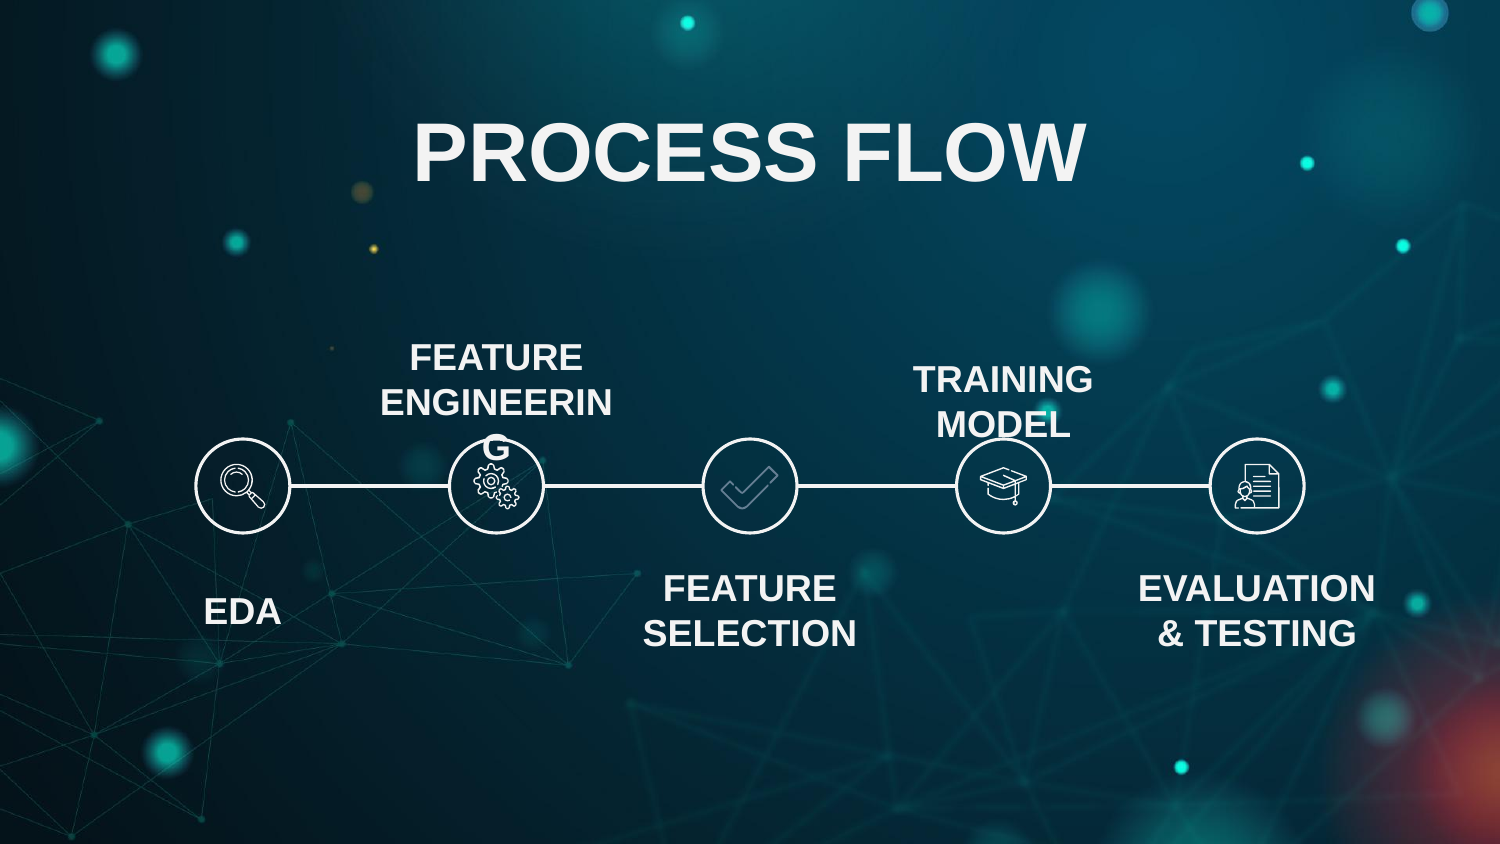

# PROCESS FLOW
FEATURE ENGINEERING
TRAINING MODEL

EDA
FEATURE SELECTION
EVALUATION & TESTING